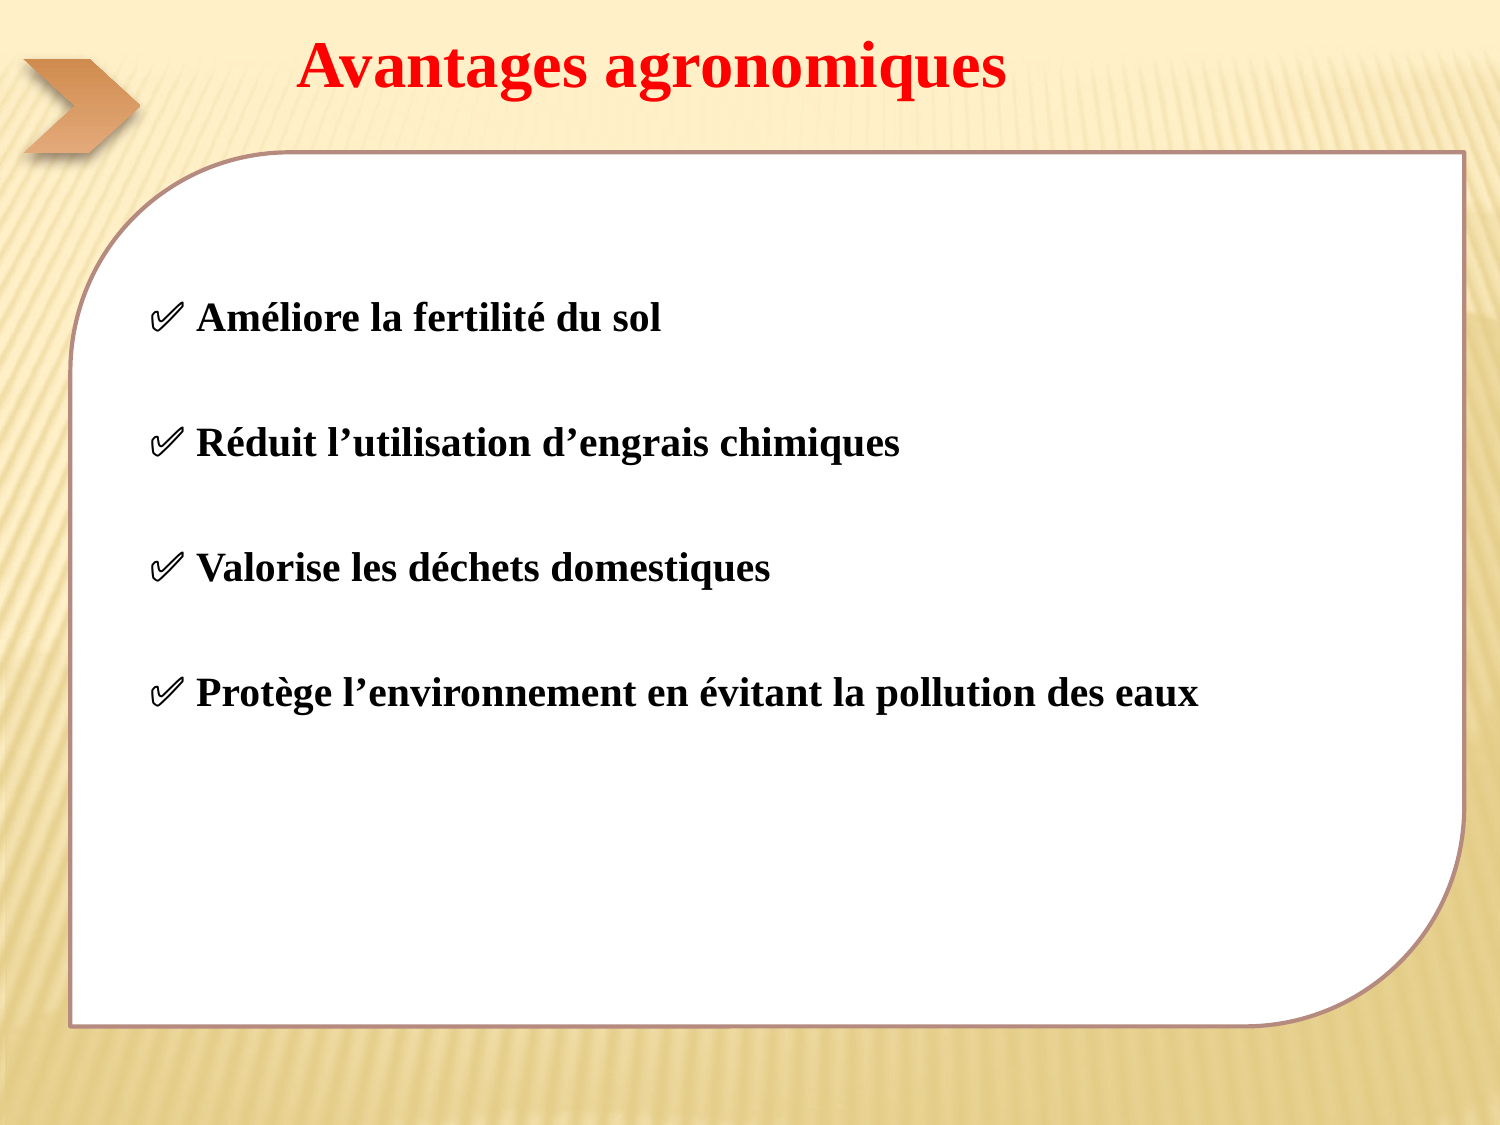

Avantages agronomiques

✅ Améliore la fertilité du sol
✅ Réduit l’utilisation d’engrais chimiques
✅ Valorise les déchets domestiques
✅ Protège l’environnement en évitant la pollution des eaux